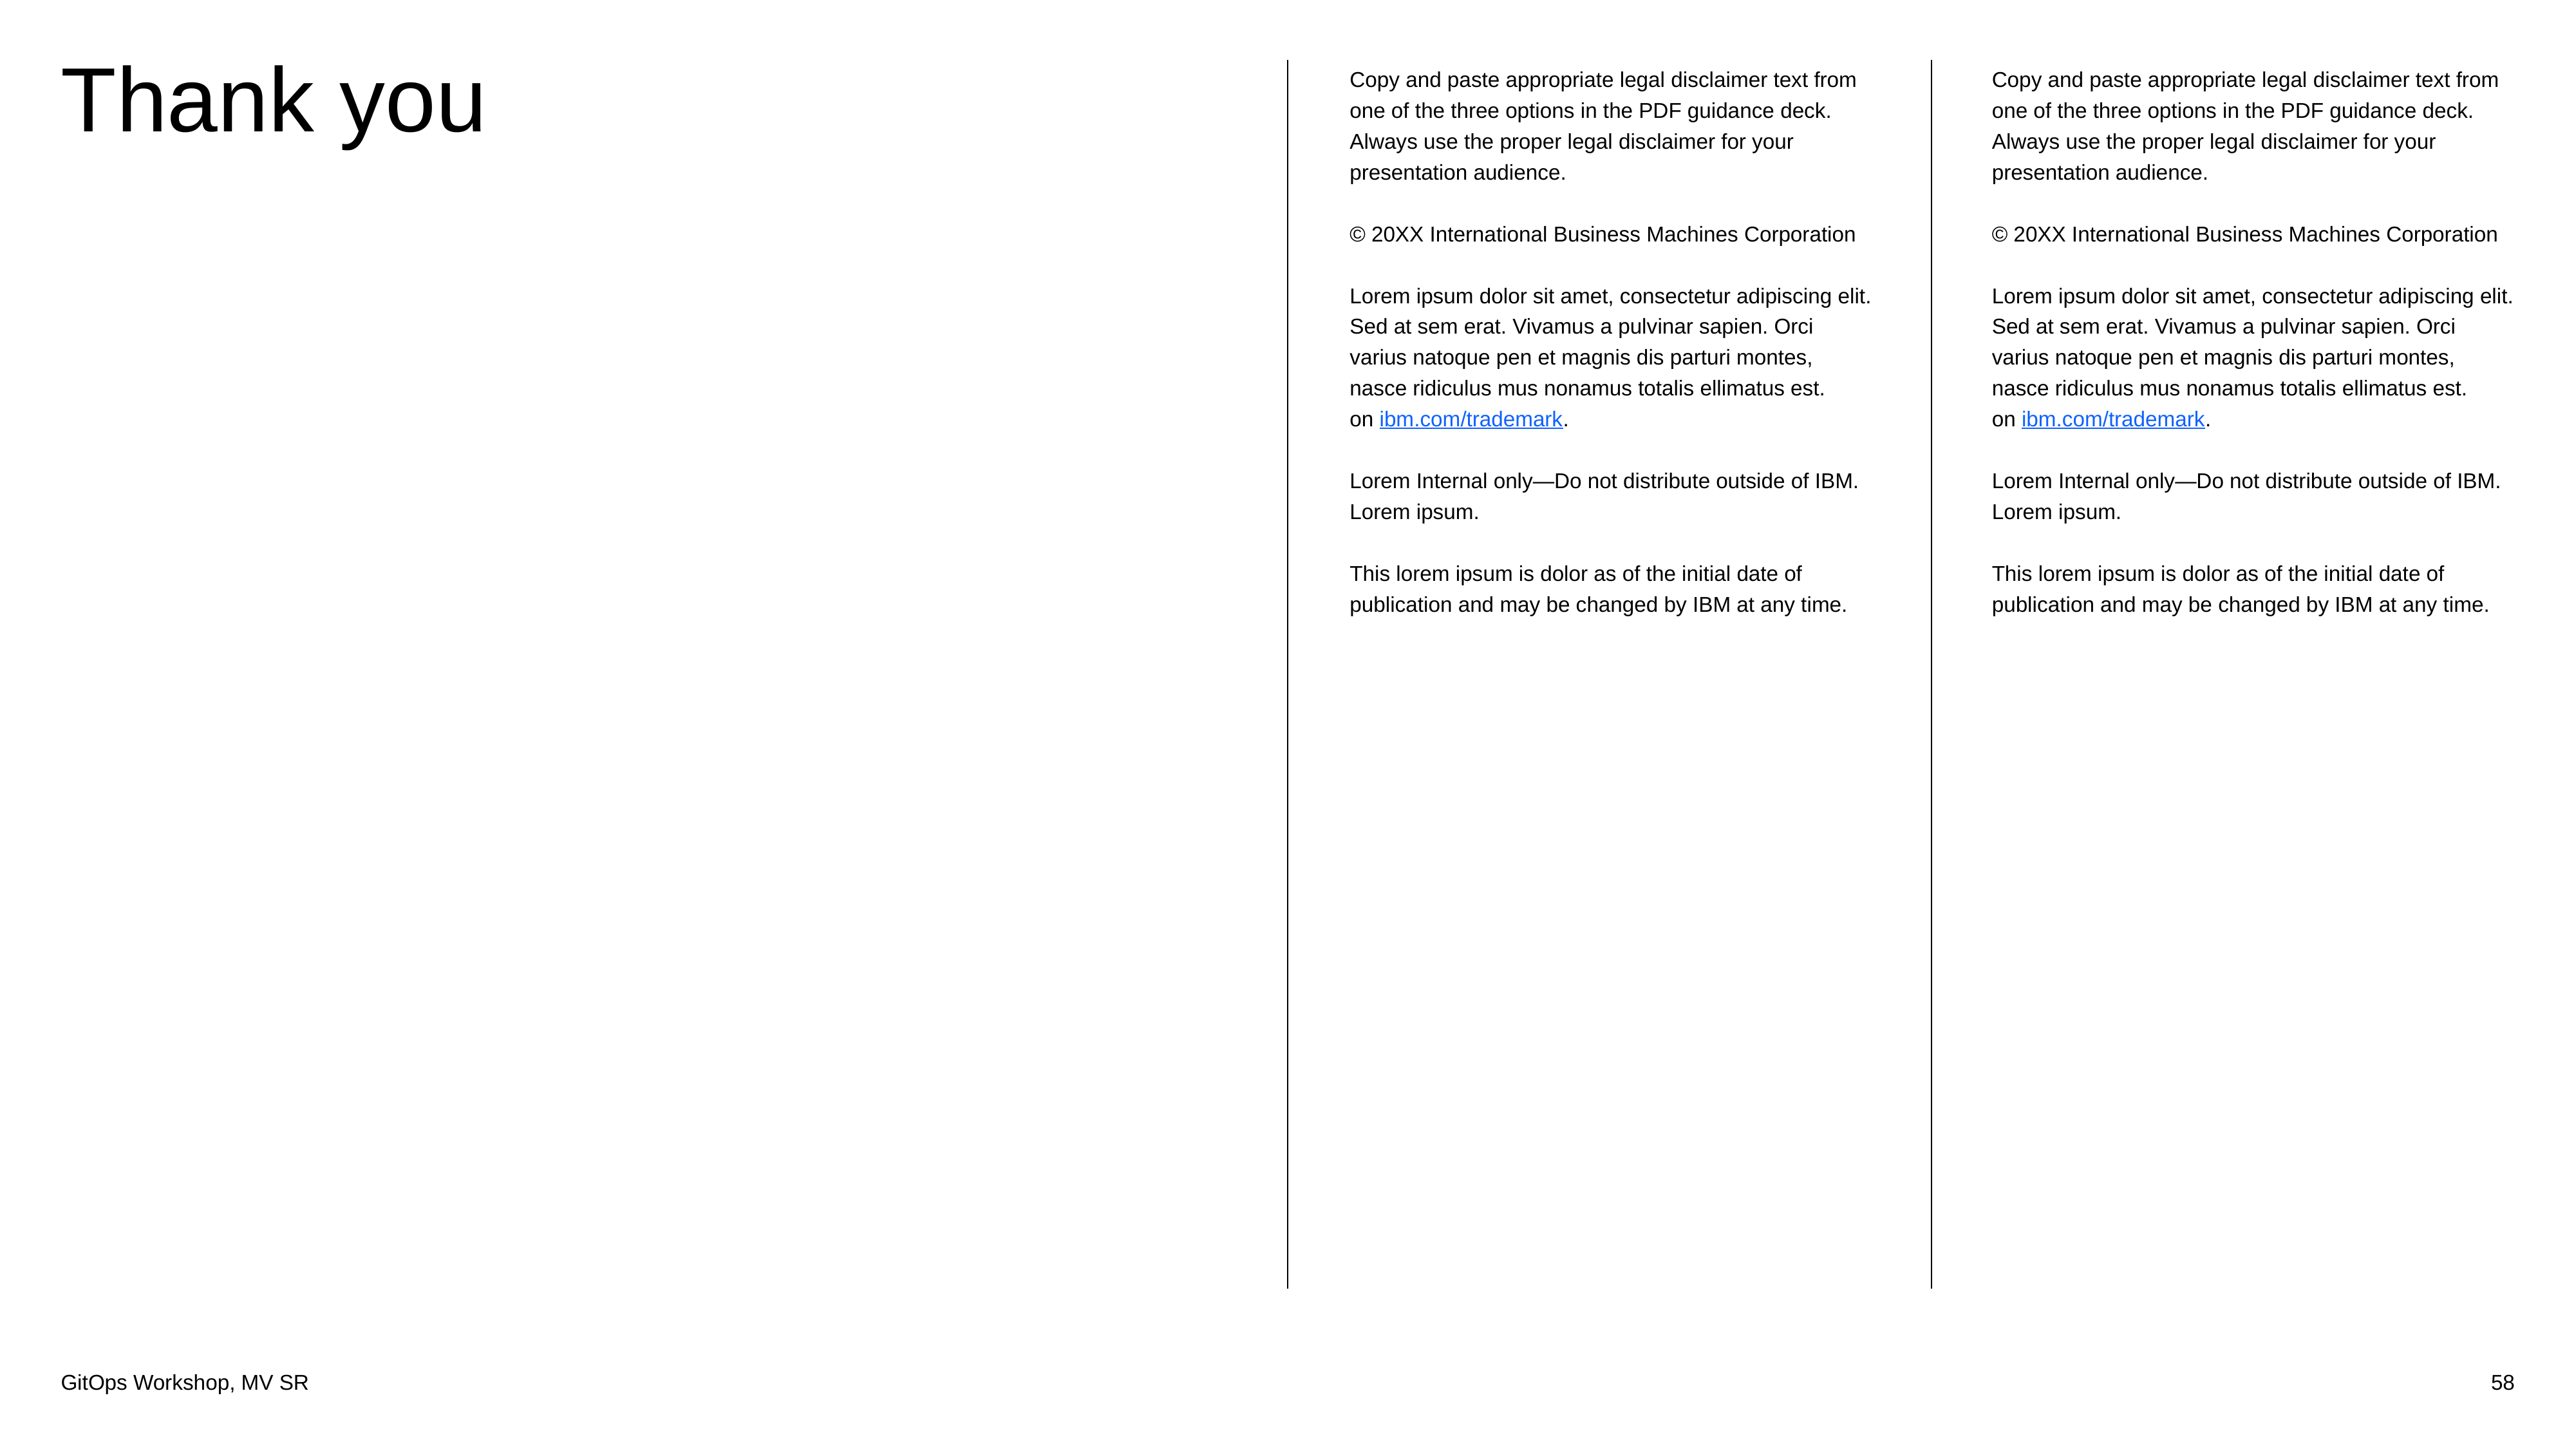

Thank you
Copy and paste appropriate legal disclaimer text from one of the three options in the PDF guidance deck. Always use the proper legal disclaimer for your presentation audience.

© 20XX International Business Machines Corporation
Lorem ipsum dolor sit amet, consectetur adipiscing elit. Sed at sem erat. Vivamus a pulvinar sapien. Orci varius natoque pen et magnis dis parturi montes, nasce ridiculus mus nonamus totalis ellimatus est.
on ibm.com/trademark.

Lorem Internal only—Do not distribute outside of IBM. Lorem ipsum.

This lorem ipsum is dolor as of the initial date of publication and may be changed by IBM at any time.
Copy and paste appropriate legal disclaimer text from one of the three options in the PDF guidance deck. Always use the proper legal disclaimer for your presentation audience.

© 20XX International Business Machines Corporation
Lorem ipsum dolor sit amet, consectetur adipiscing elit. Sed at sem erat. Vivamus a pulvinar sapien. Orci varius natoque pen et magnis dis parturi montes, nasce ridiculus mus nonamus totalis ellimatus est.
on ibm.com/trademark.

Lorem Internal only—Do not distribute outside of IBM. Lorem ipsum.

This lorem ipsum is dolor as of the initial date of publication and may be changed by IBM at any time.
GitOps Workshop, MV SR
58